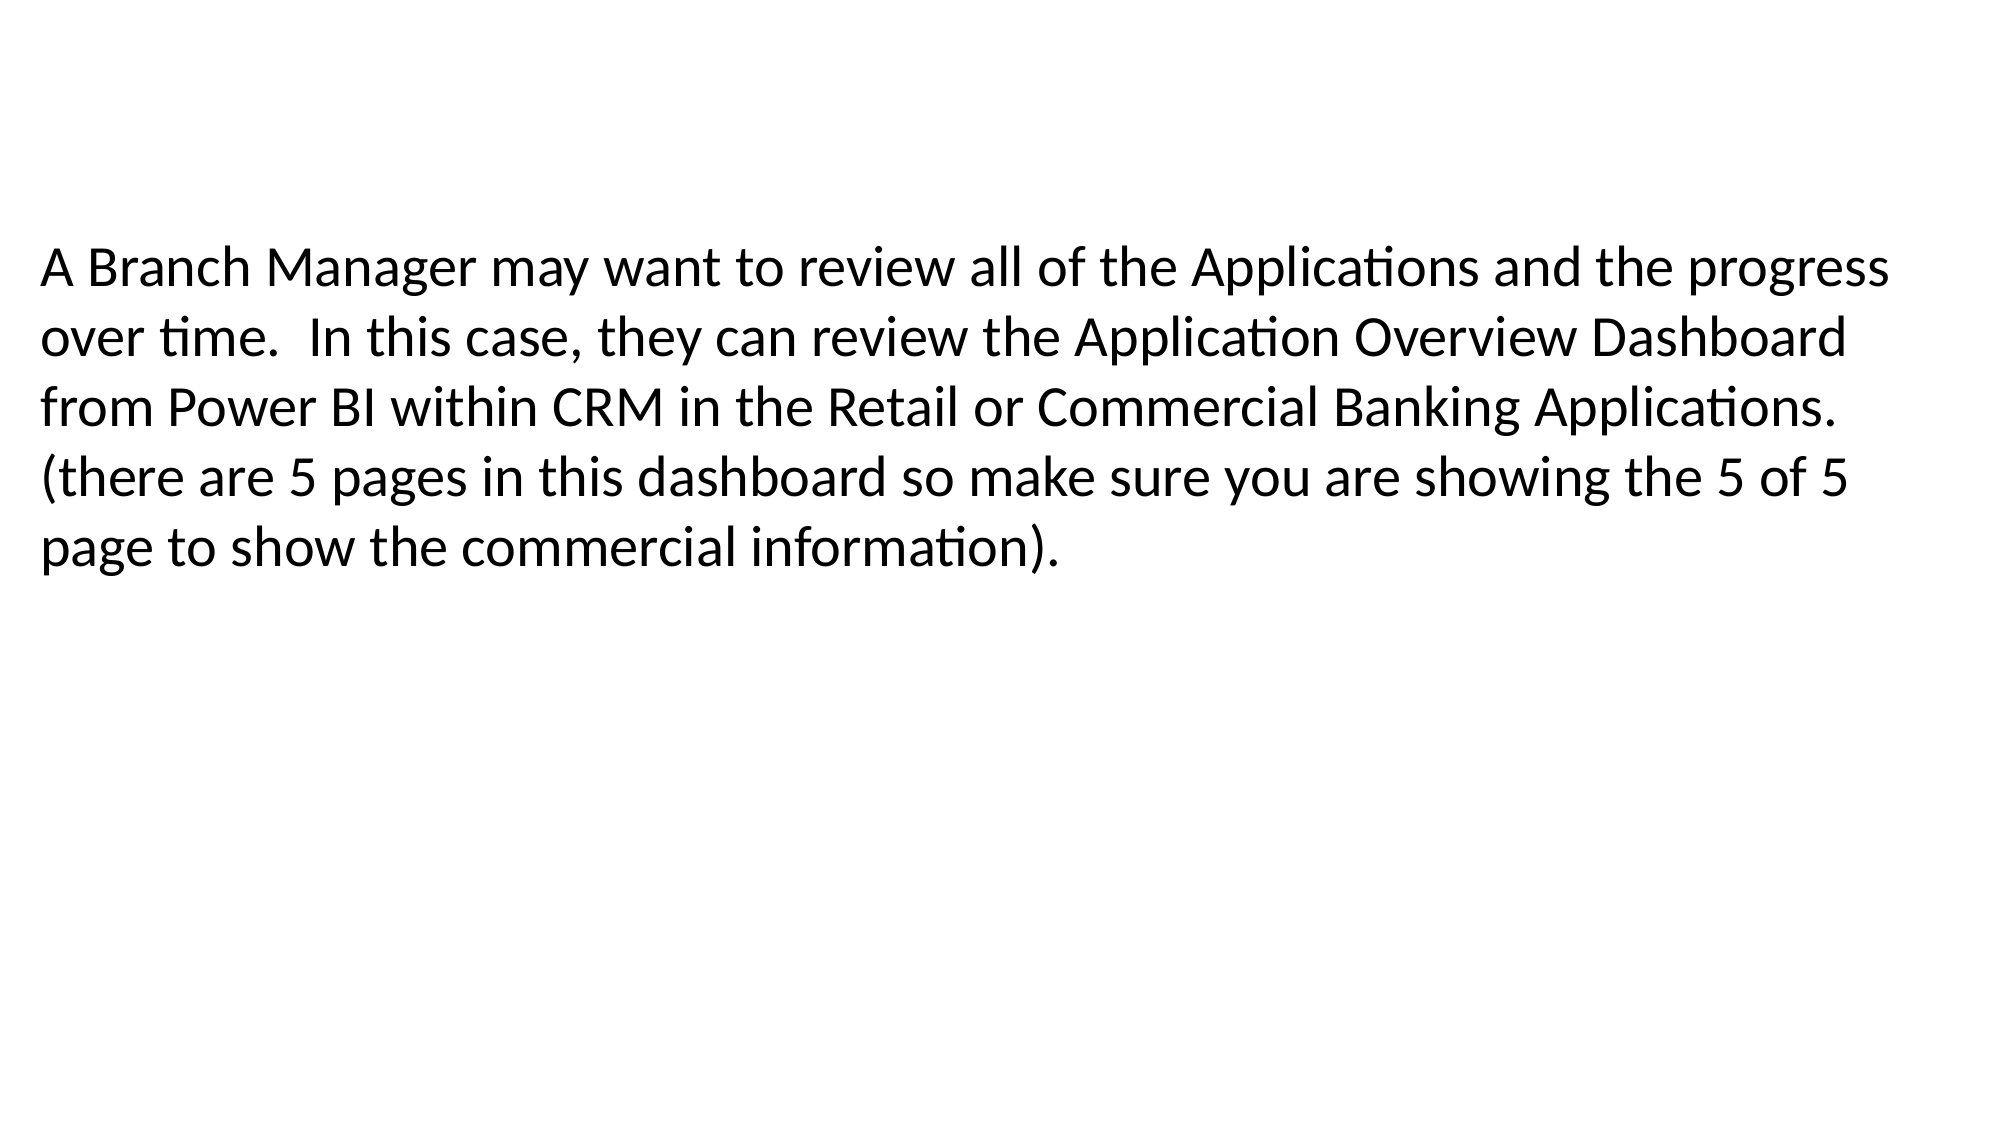

A Branch Manager may want to review all of the Applications and the progress over time.  In this case, they can review the Application Overview Dashboard from Power BI within CRM in the Retail or Commercial Banking Applications. (there are 5 pages in this dashboard so make sure you are showing the 5 of 5 page to show the commercial information).